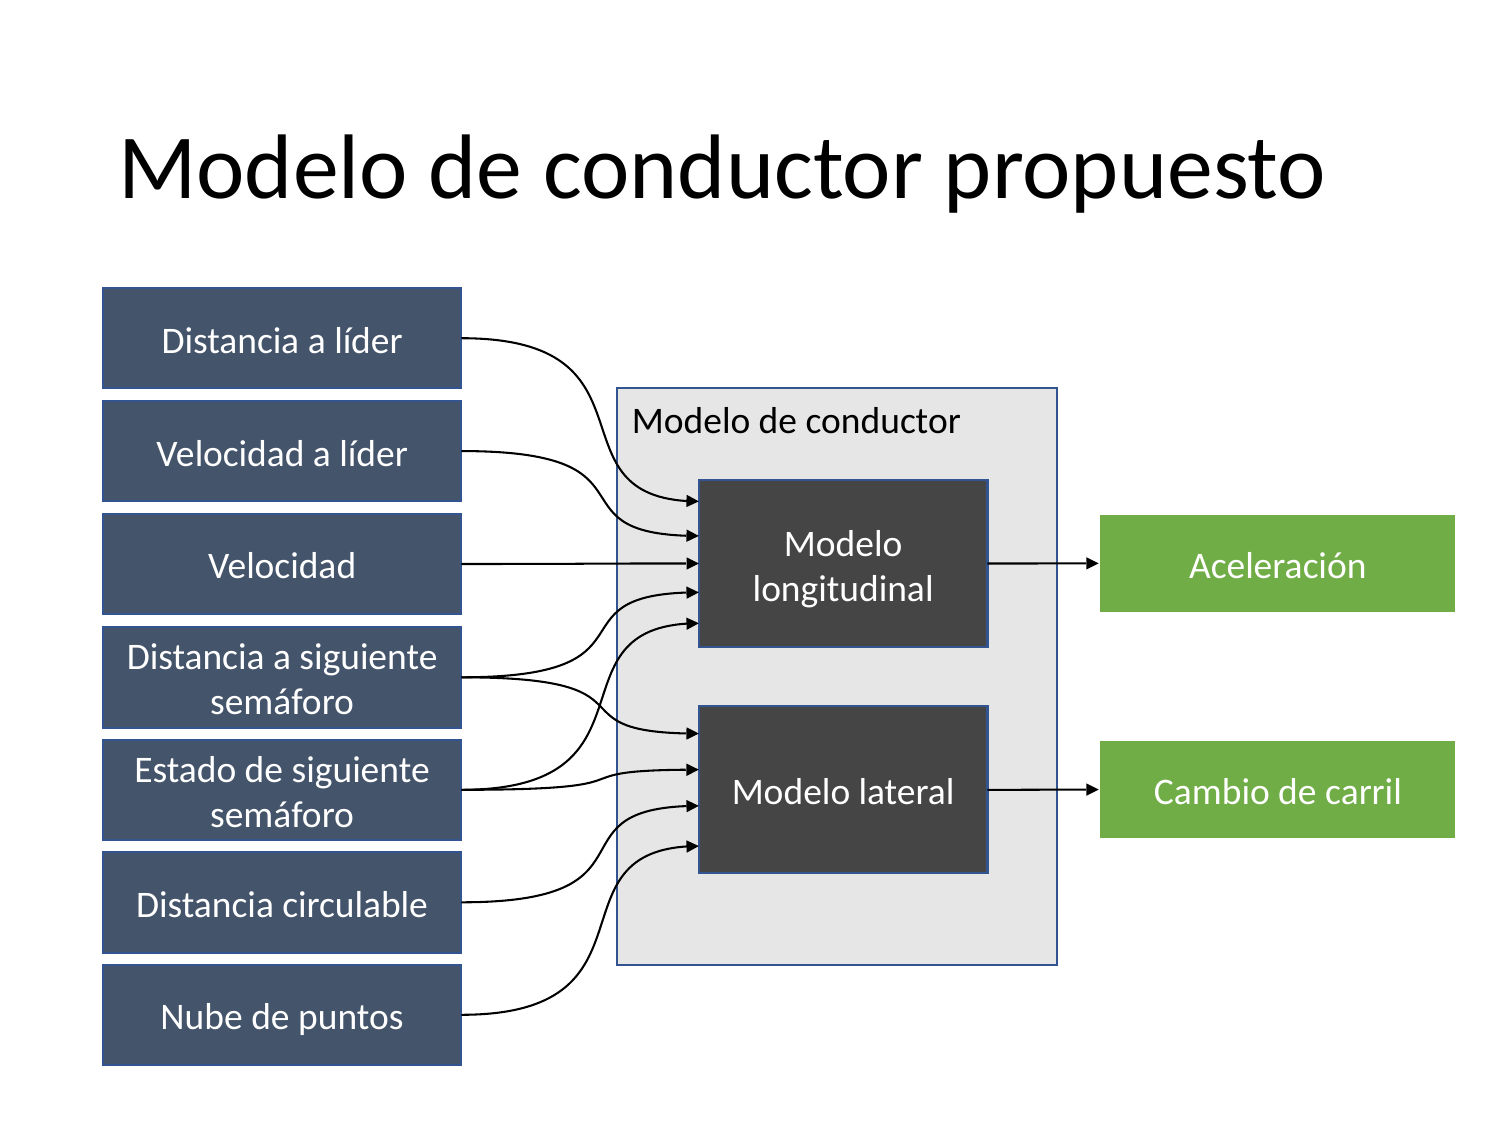

# Modelo de conductor propuesto
Distancia a líder
Modelo de conductor
Velocidad a líder
Modelo longitudinal
Aceleración
Velocidad
Distancia a siguiente semáforo
Modelo lateral
Cambio de carril
Estado de siguiente semáforo
Distancia circulable
Nube de puntos